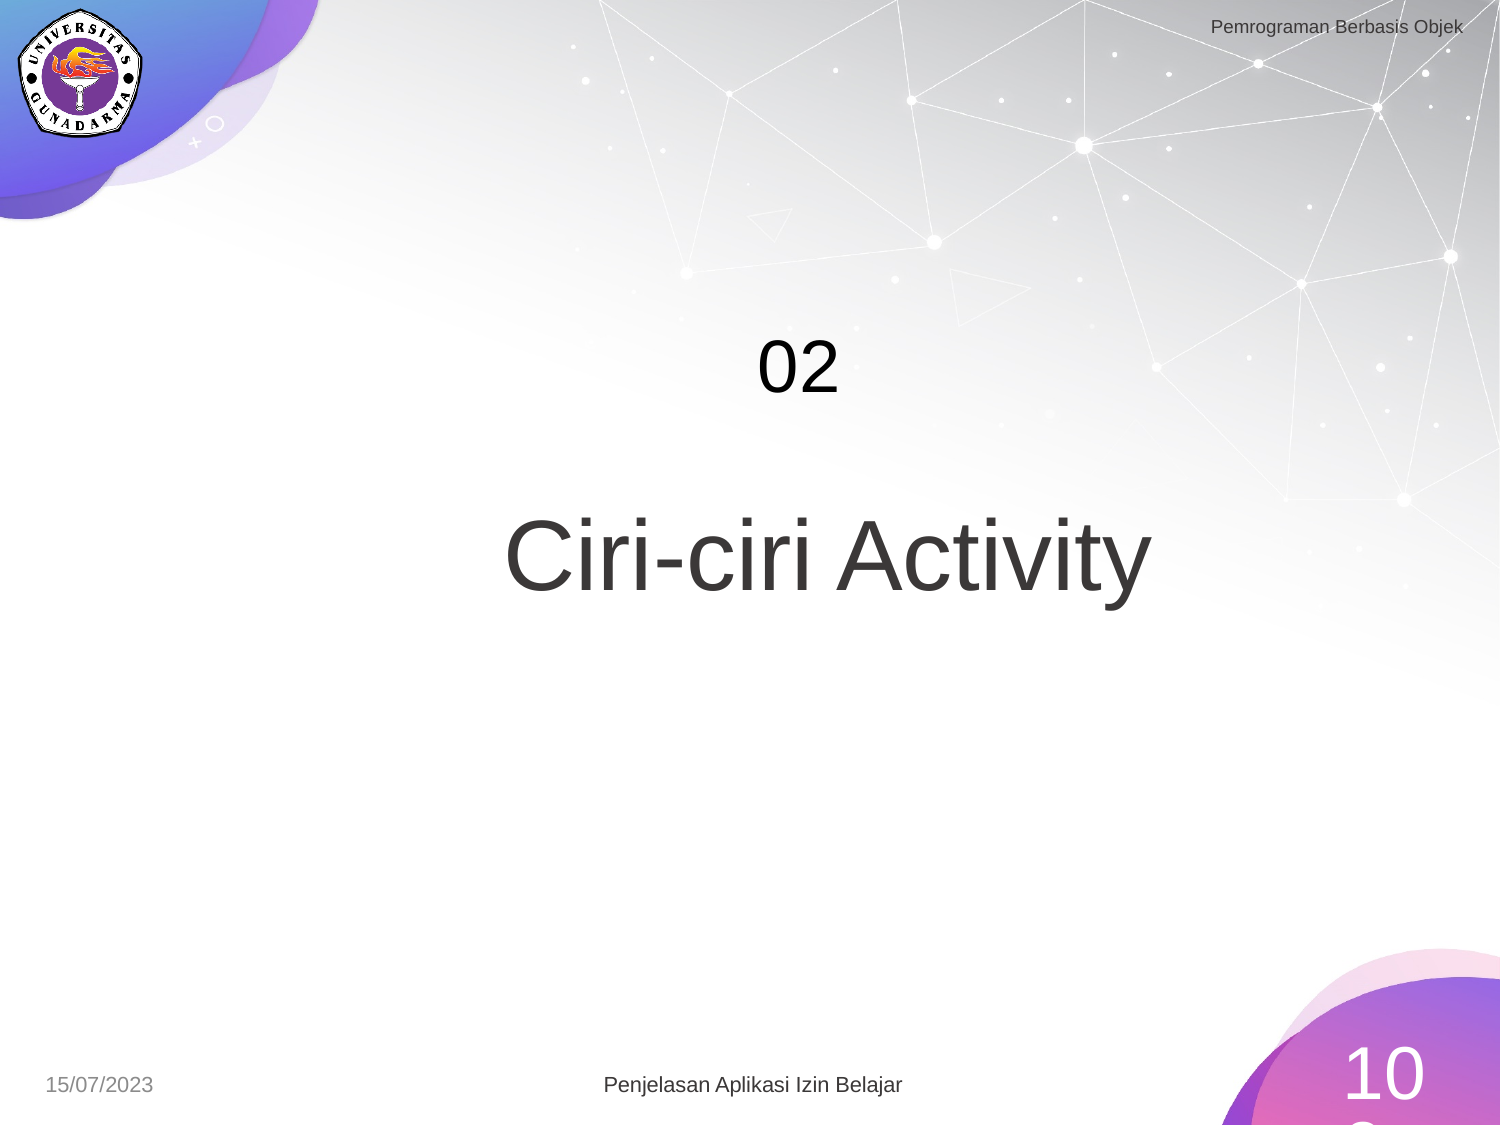

Ciri-ciri Activity
# 02
100
Penjelasan Aplikasi Izin Belajar
15/07/2023